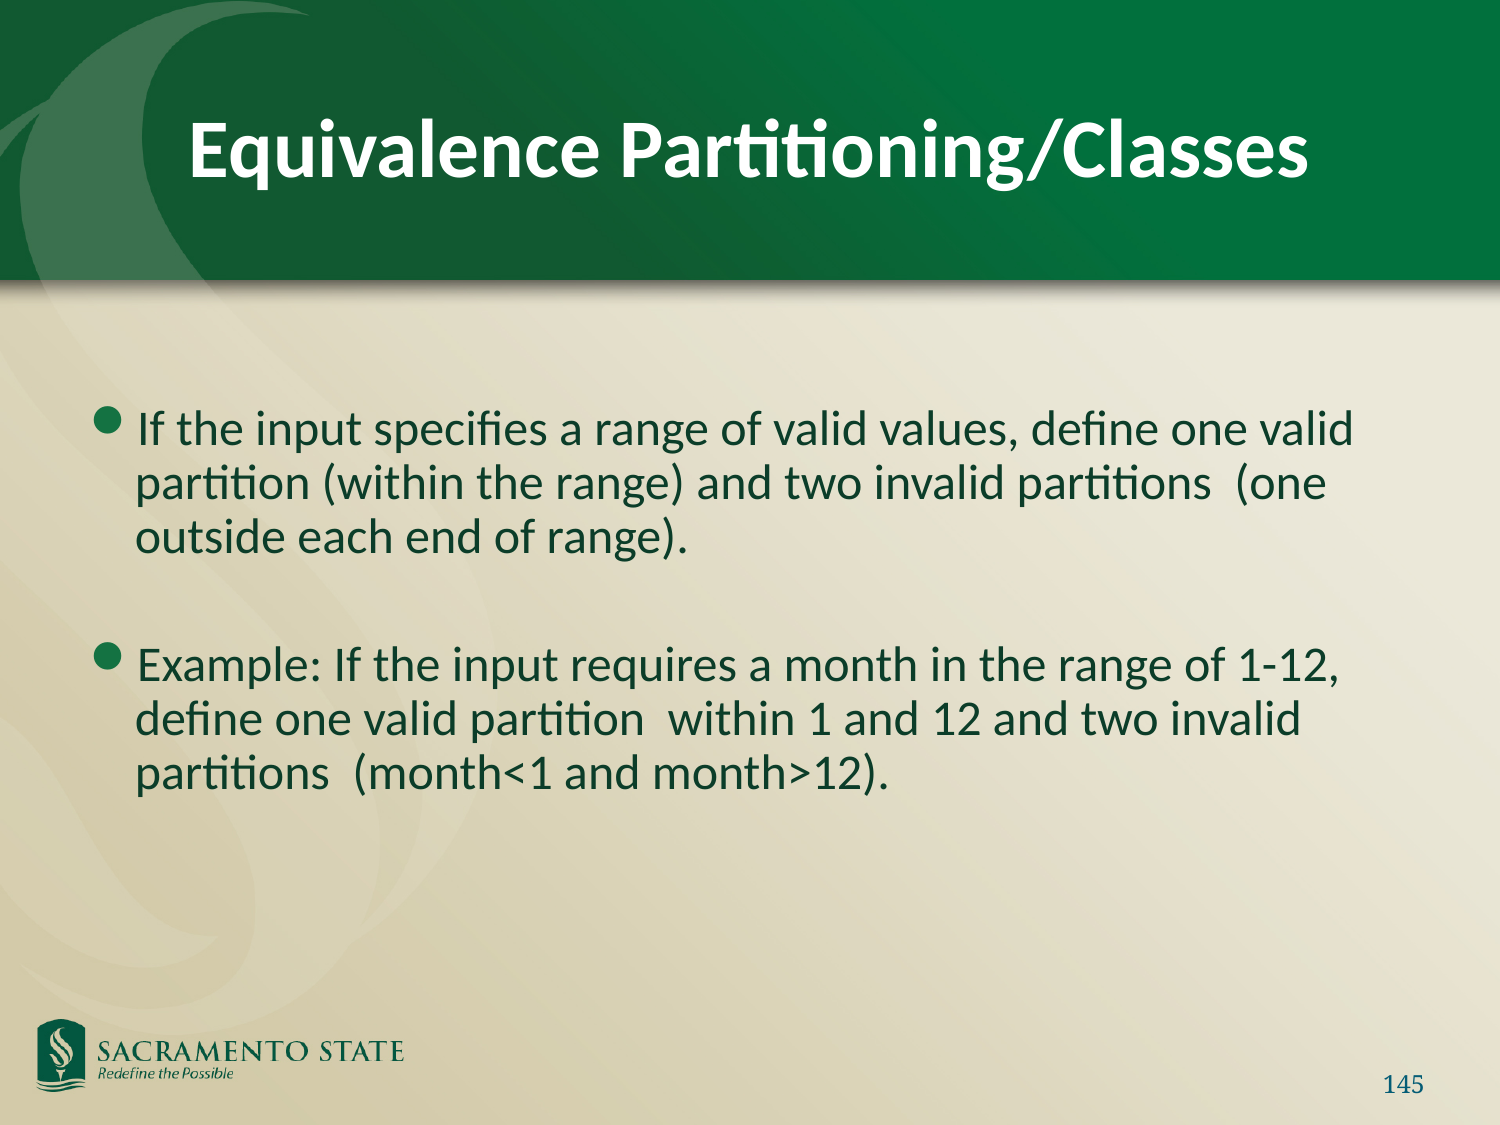

Equivalence Partitioning/Classes

If the input specifies a range of valid values, define one valid partition (within the range) and two invalid partitions  (one outside each end of range).

Example: If the input requires a month in the range of 1-12, define one valid partition  within 1 and 12 and two invalid partitions  (month<1 and month>12).

145